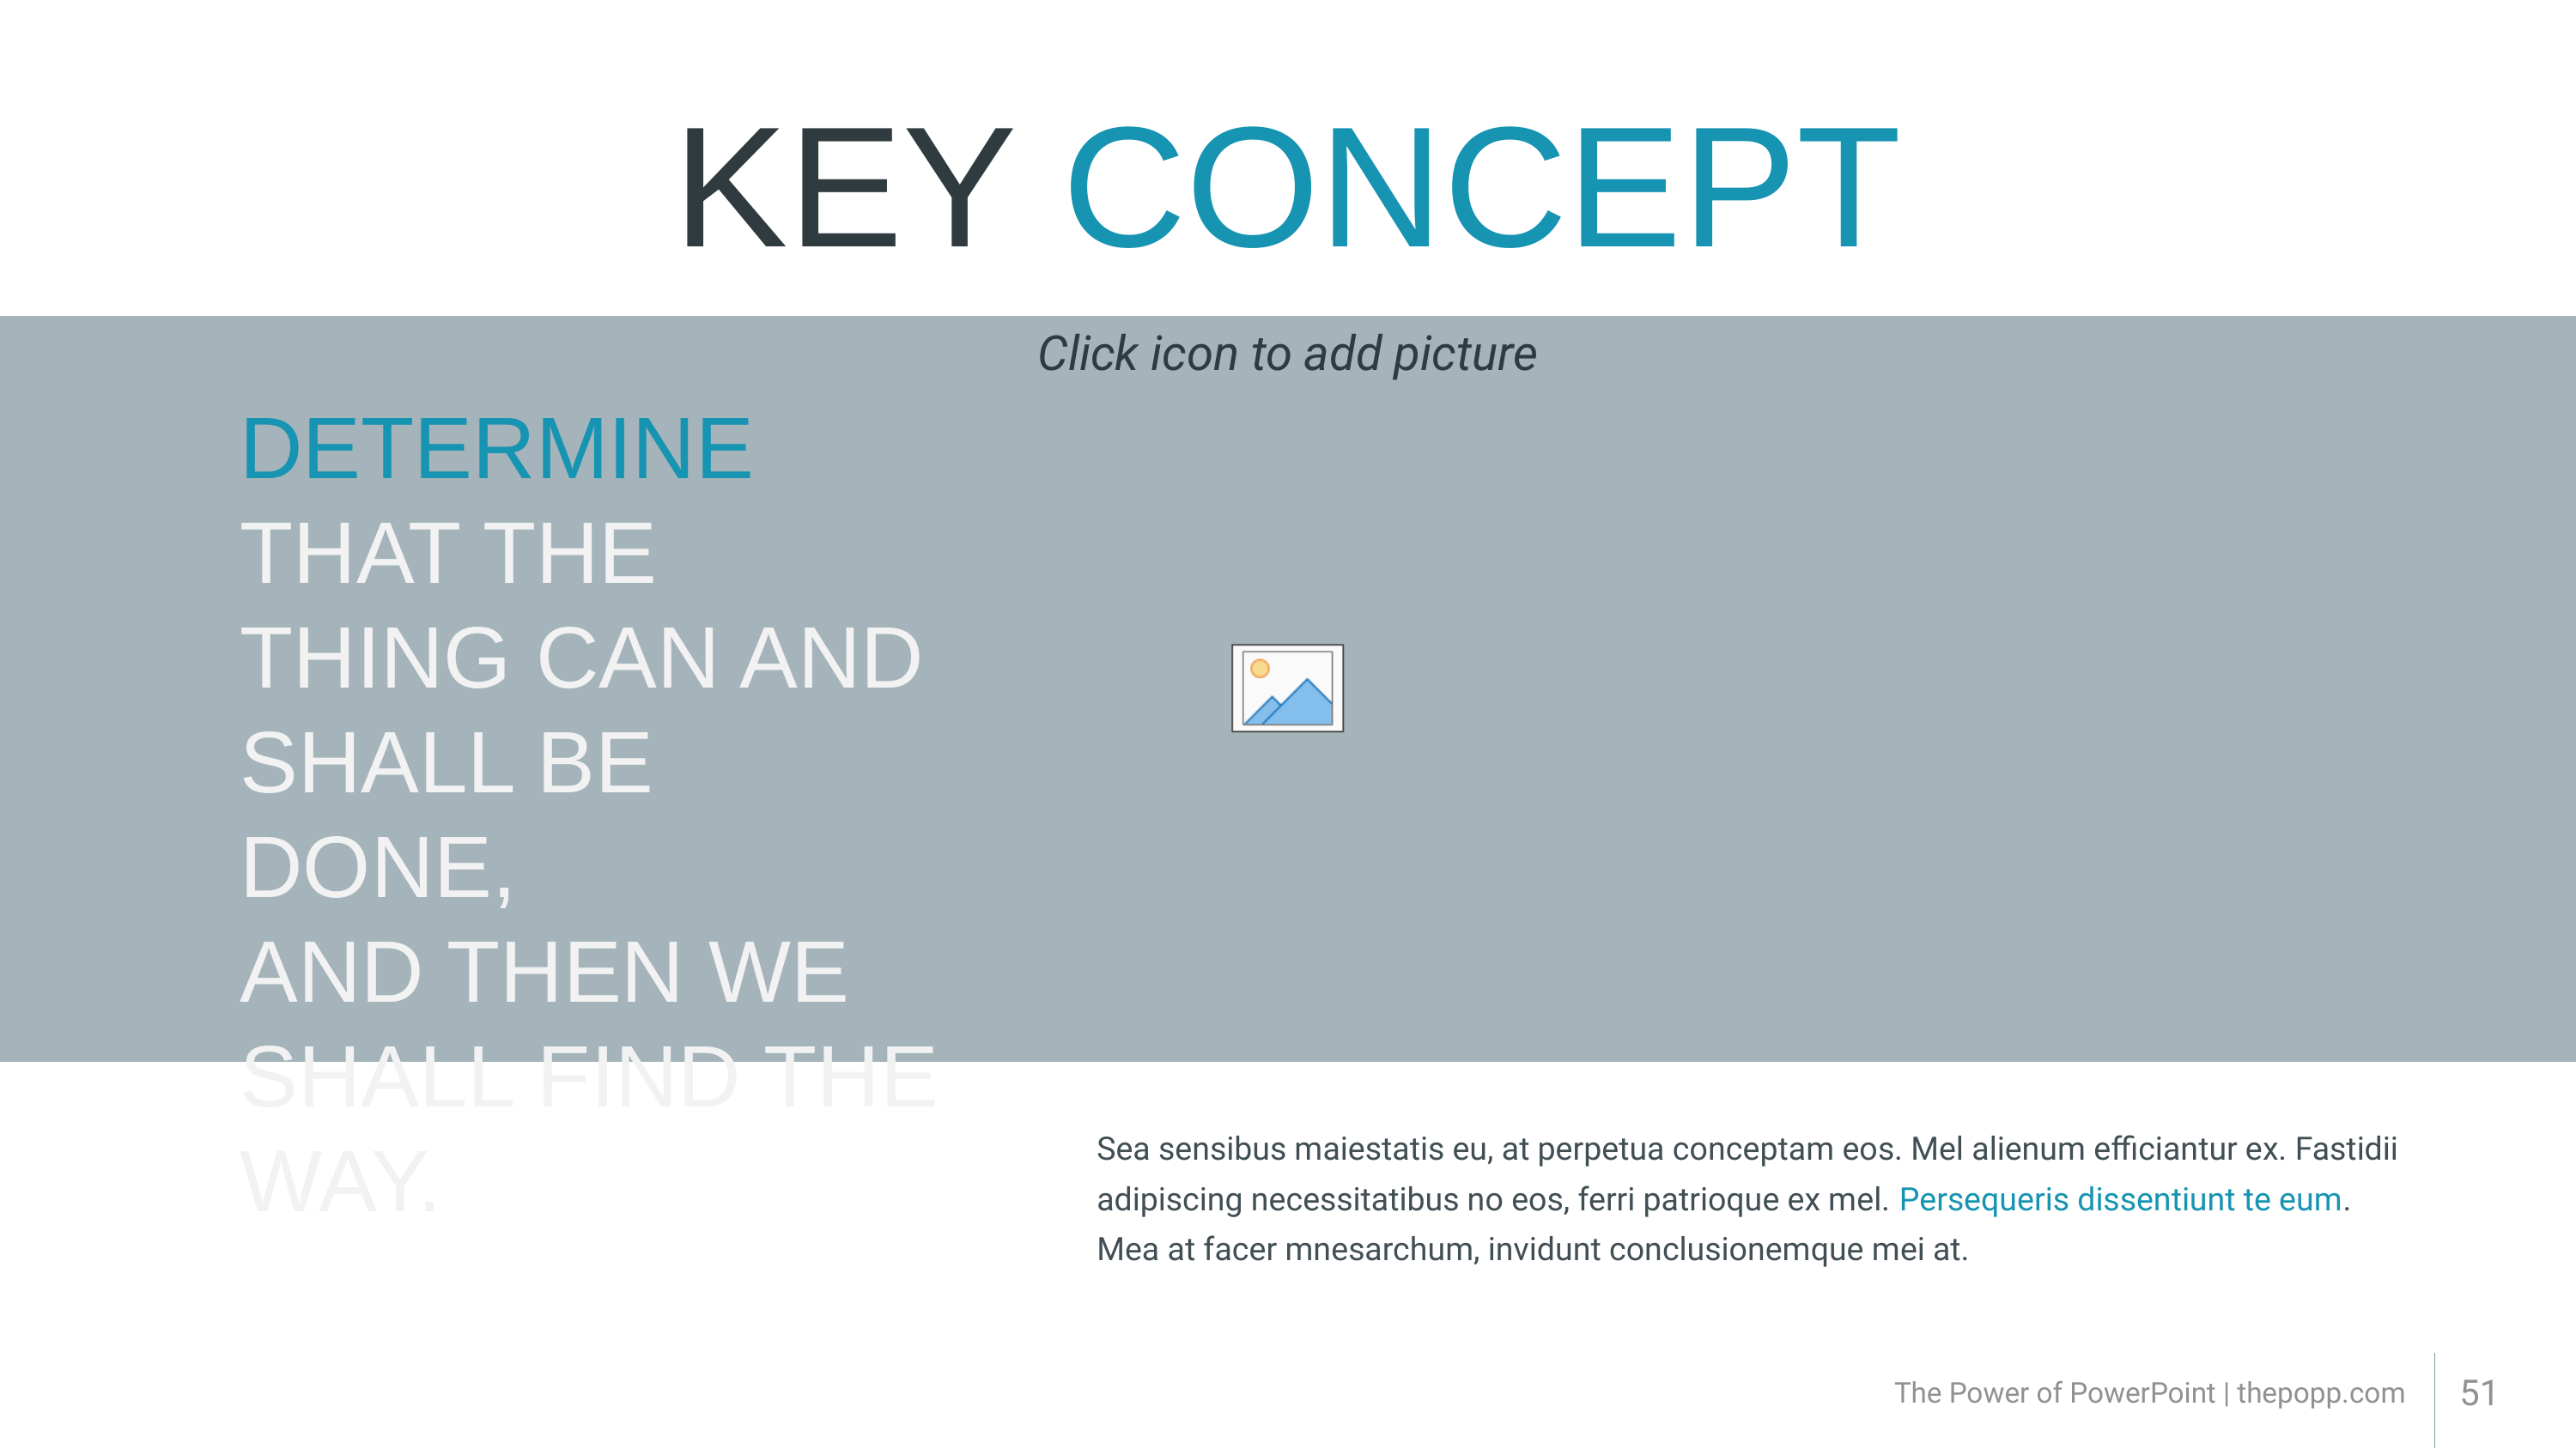

# KEY CONCEPT

DETERMINE THAT THE THING CAN AND SHALL BE DONE,
AND THEN WE SHALL FIND THE WAY.
Sea sensibus maiestatis eu, at perpetua conceptam eos. Mel alienum efficiantur ex. Fastidii adipiscing necessitatibus no eos, ferri patrioque ex mel. Persequeris dissentiunt te eum. Mea at facer mnesarchum, invidunt conclusionemque mei at.
51
The Power of PowerPoint | thepopp.com